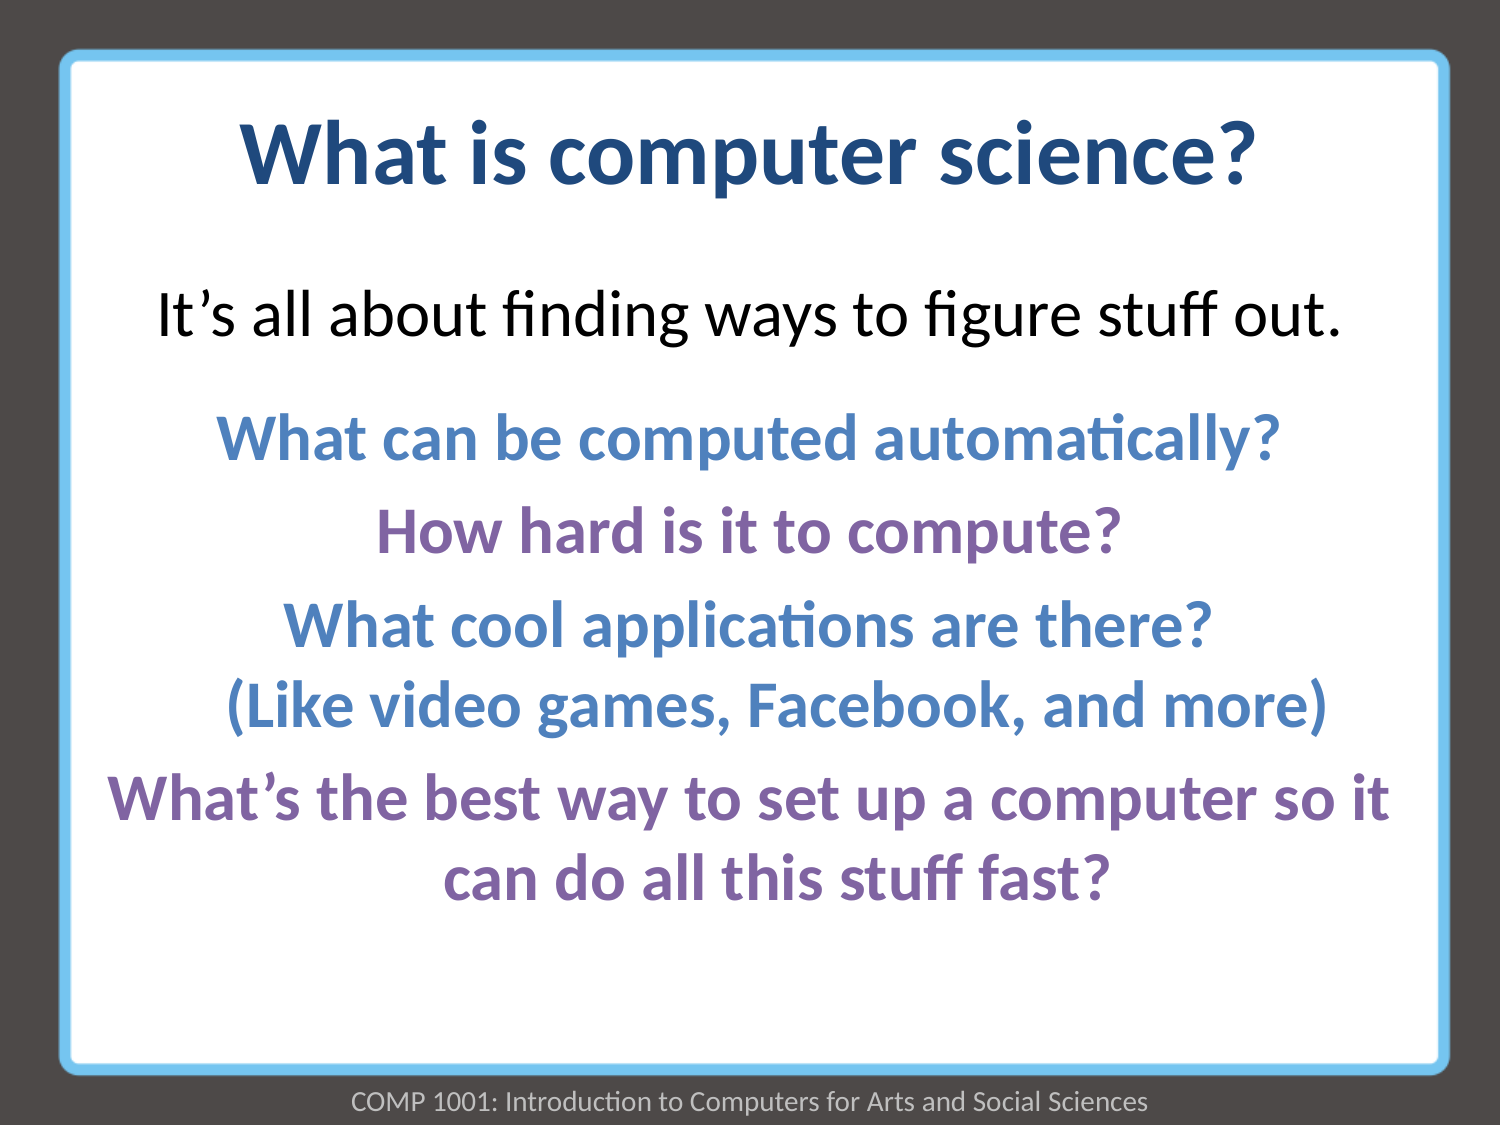

# What is computer science?
It’s all about finding ways to figure stuff out.

What can be computed automatically?
How hard is it to compute?
What cool applications are there?
(Like video games, Facebook, and more)
What’s the best way to set up a computer so it can do all this stuff fast?